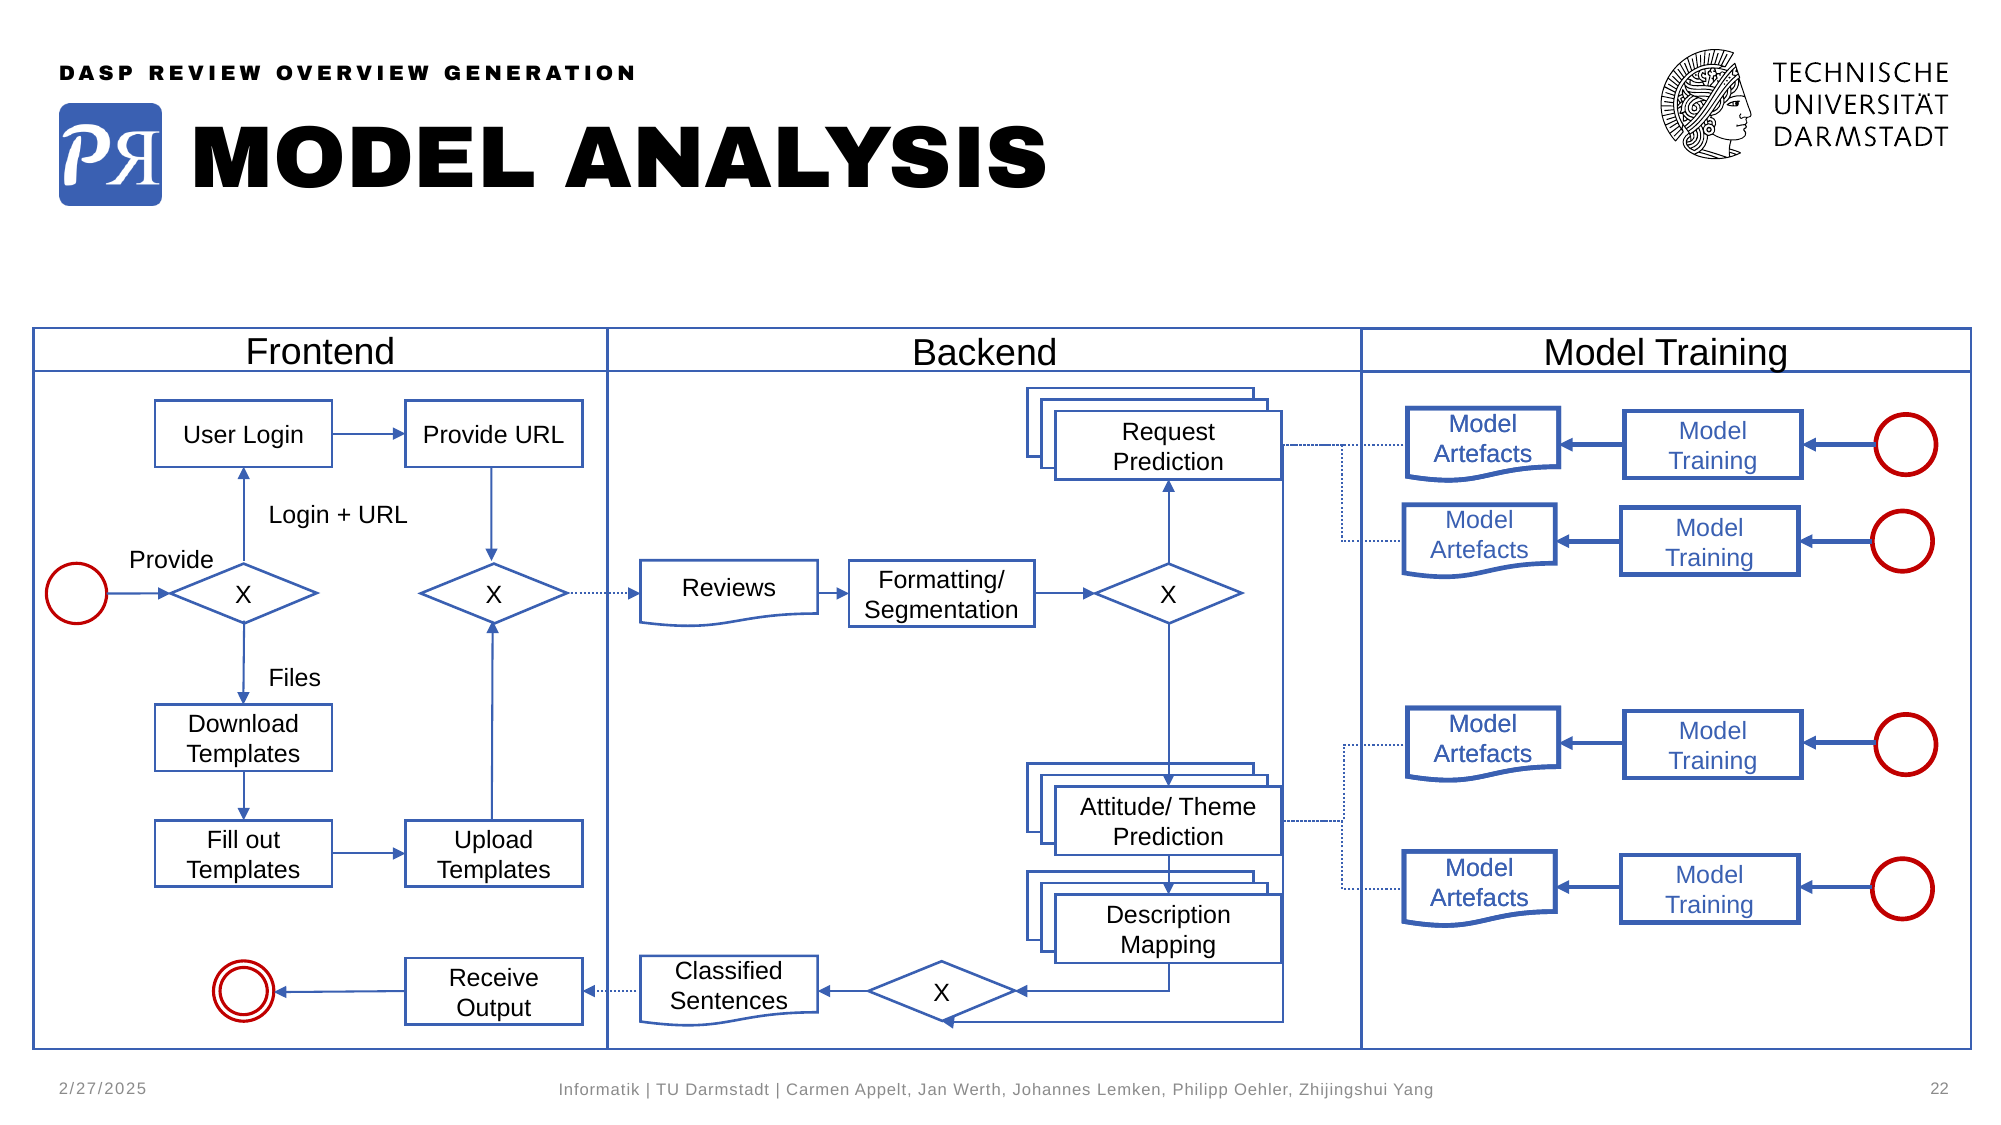

DASP Review Overview GeneratioN
# Model Analysis
Backend

Model Training

Frontend
Predict
Predict
Request Prediction
User Login
Provide URL
Login + URL
Provide

X
X
Files
Download Templates
Fill out Templates
Upload Templates
Model Artefacts
Model Artefacts
Model Training

Model Artefacts
Model Training

Reviews
Formatting/
Segmentation
X
Model Artefacts
Model Artefacts
Model Training

Predict
Predict
Attitude/ Theme Prediction
Model Artefacts
Model Artefacts
Model Training

Predict
Predict
Description Mapping
Classified Sentences
Receive Output

X
2/27/2025
22